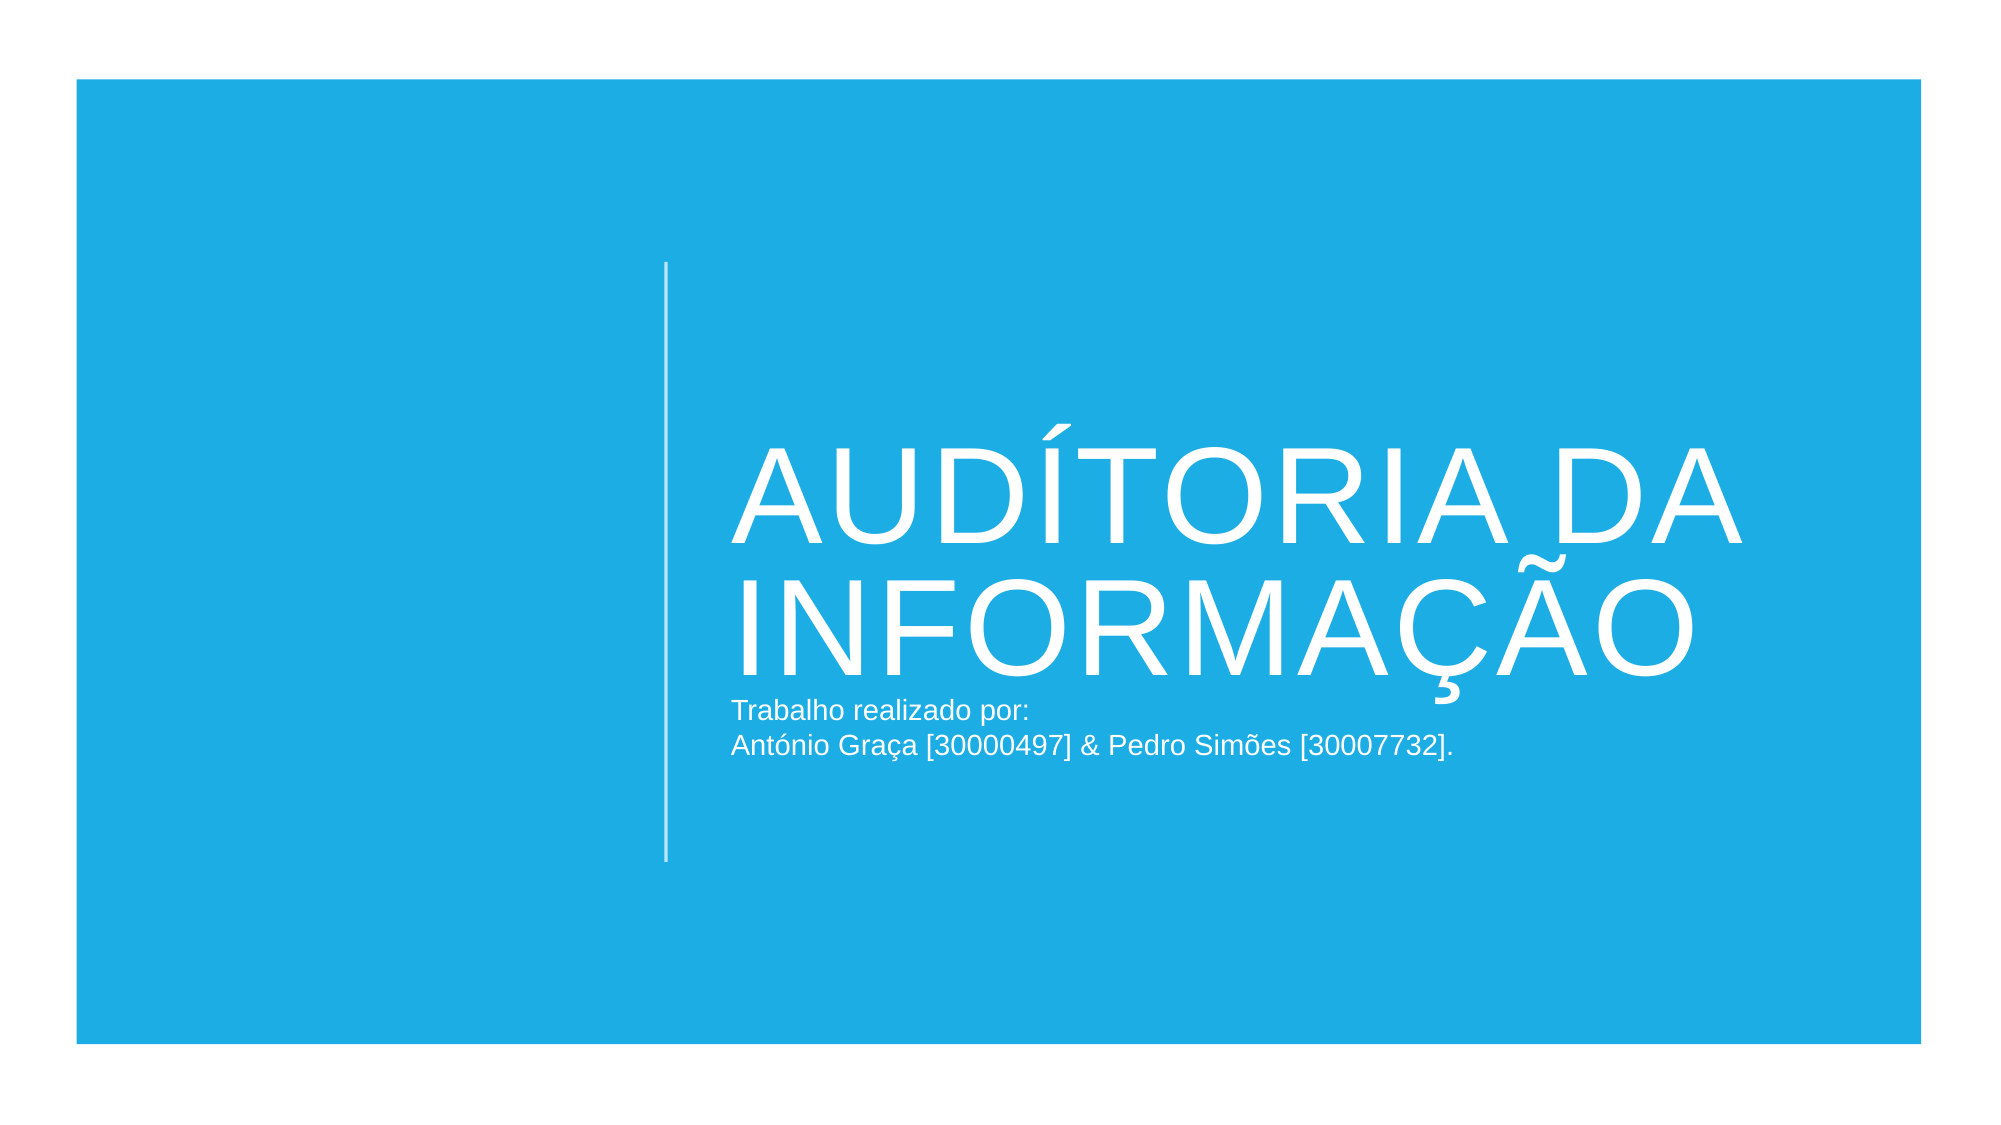

# AUDÍTORIA DA INFORMação
Trabalho realizado por:
António Graça [30000497] & Pedro Simões [30007732].